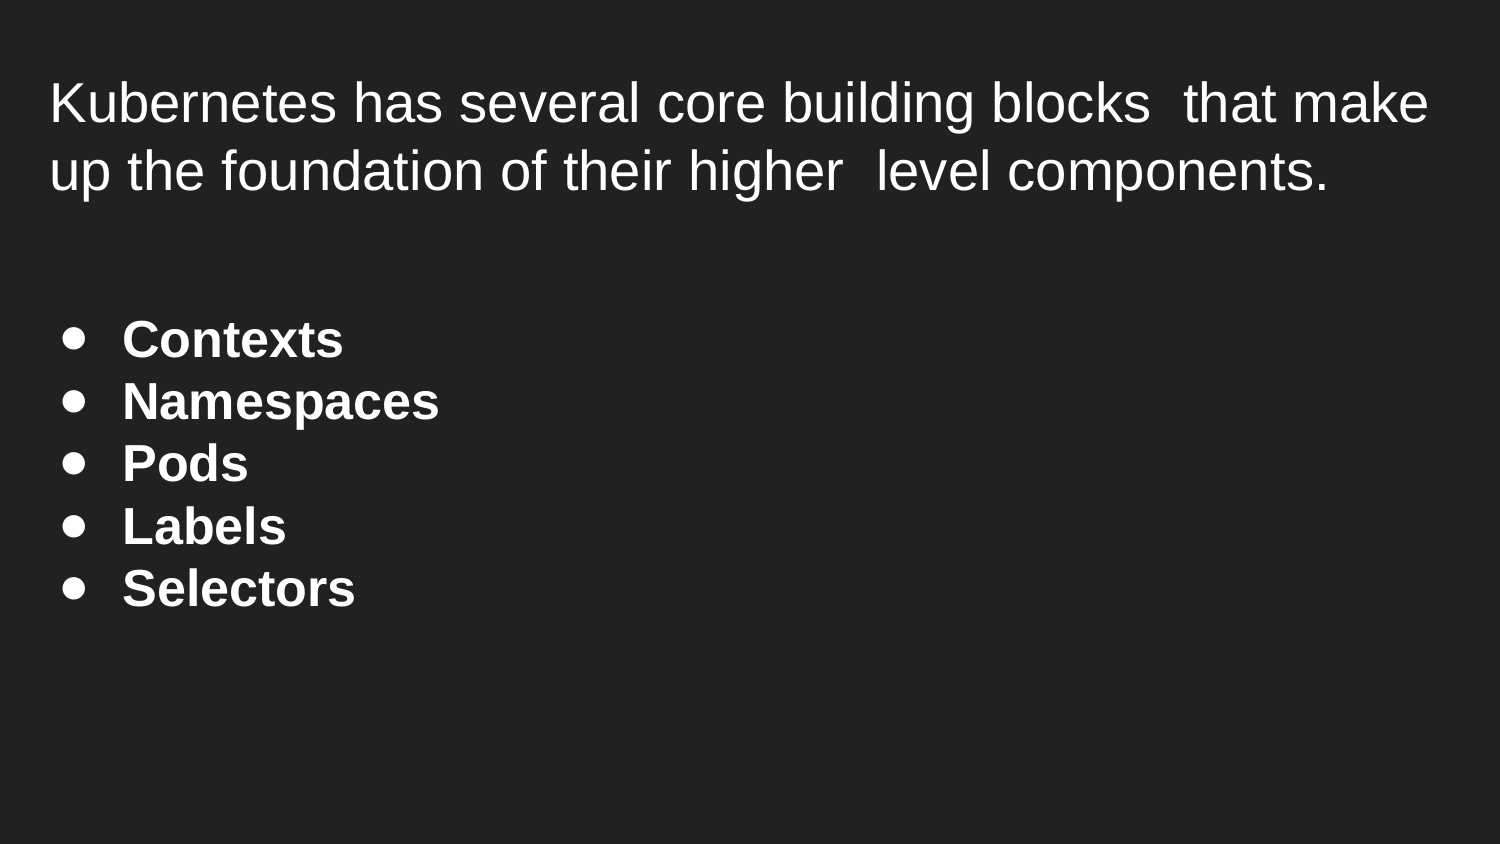

# Core Concepts
Kubernetes has several core building blocks  that make up the foundation of their higher  level components.

Contexts
Namespaces
Pods
Labels
Selectors